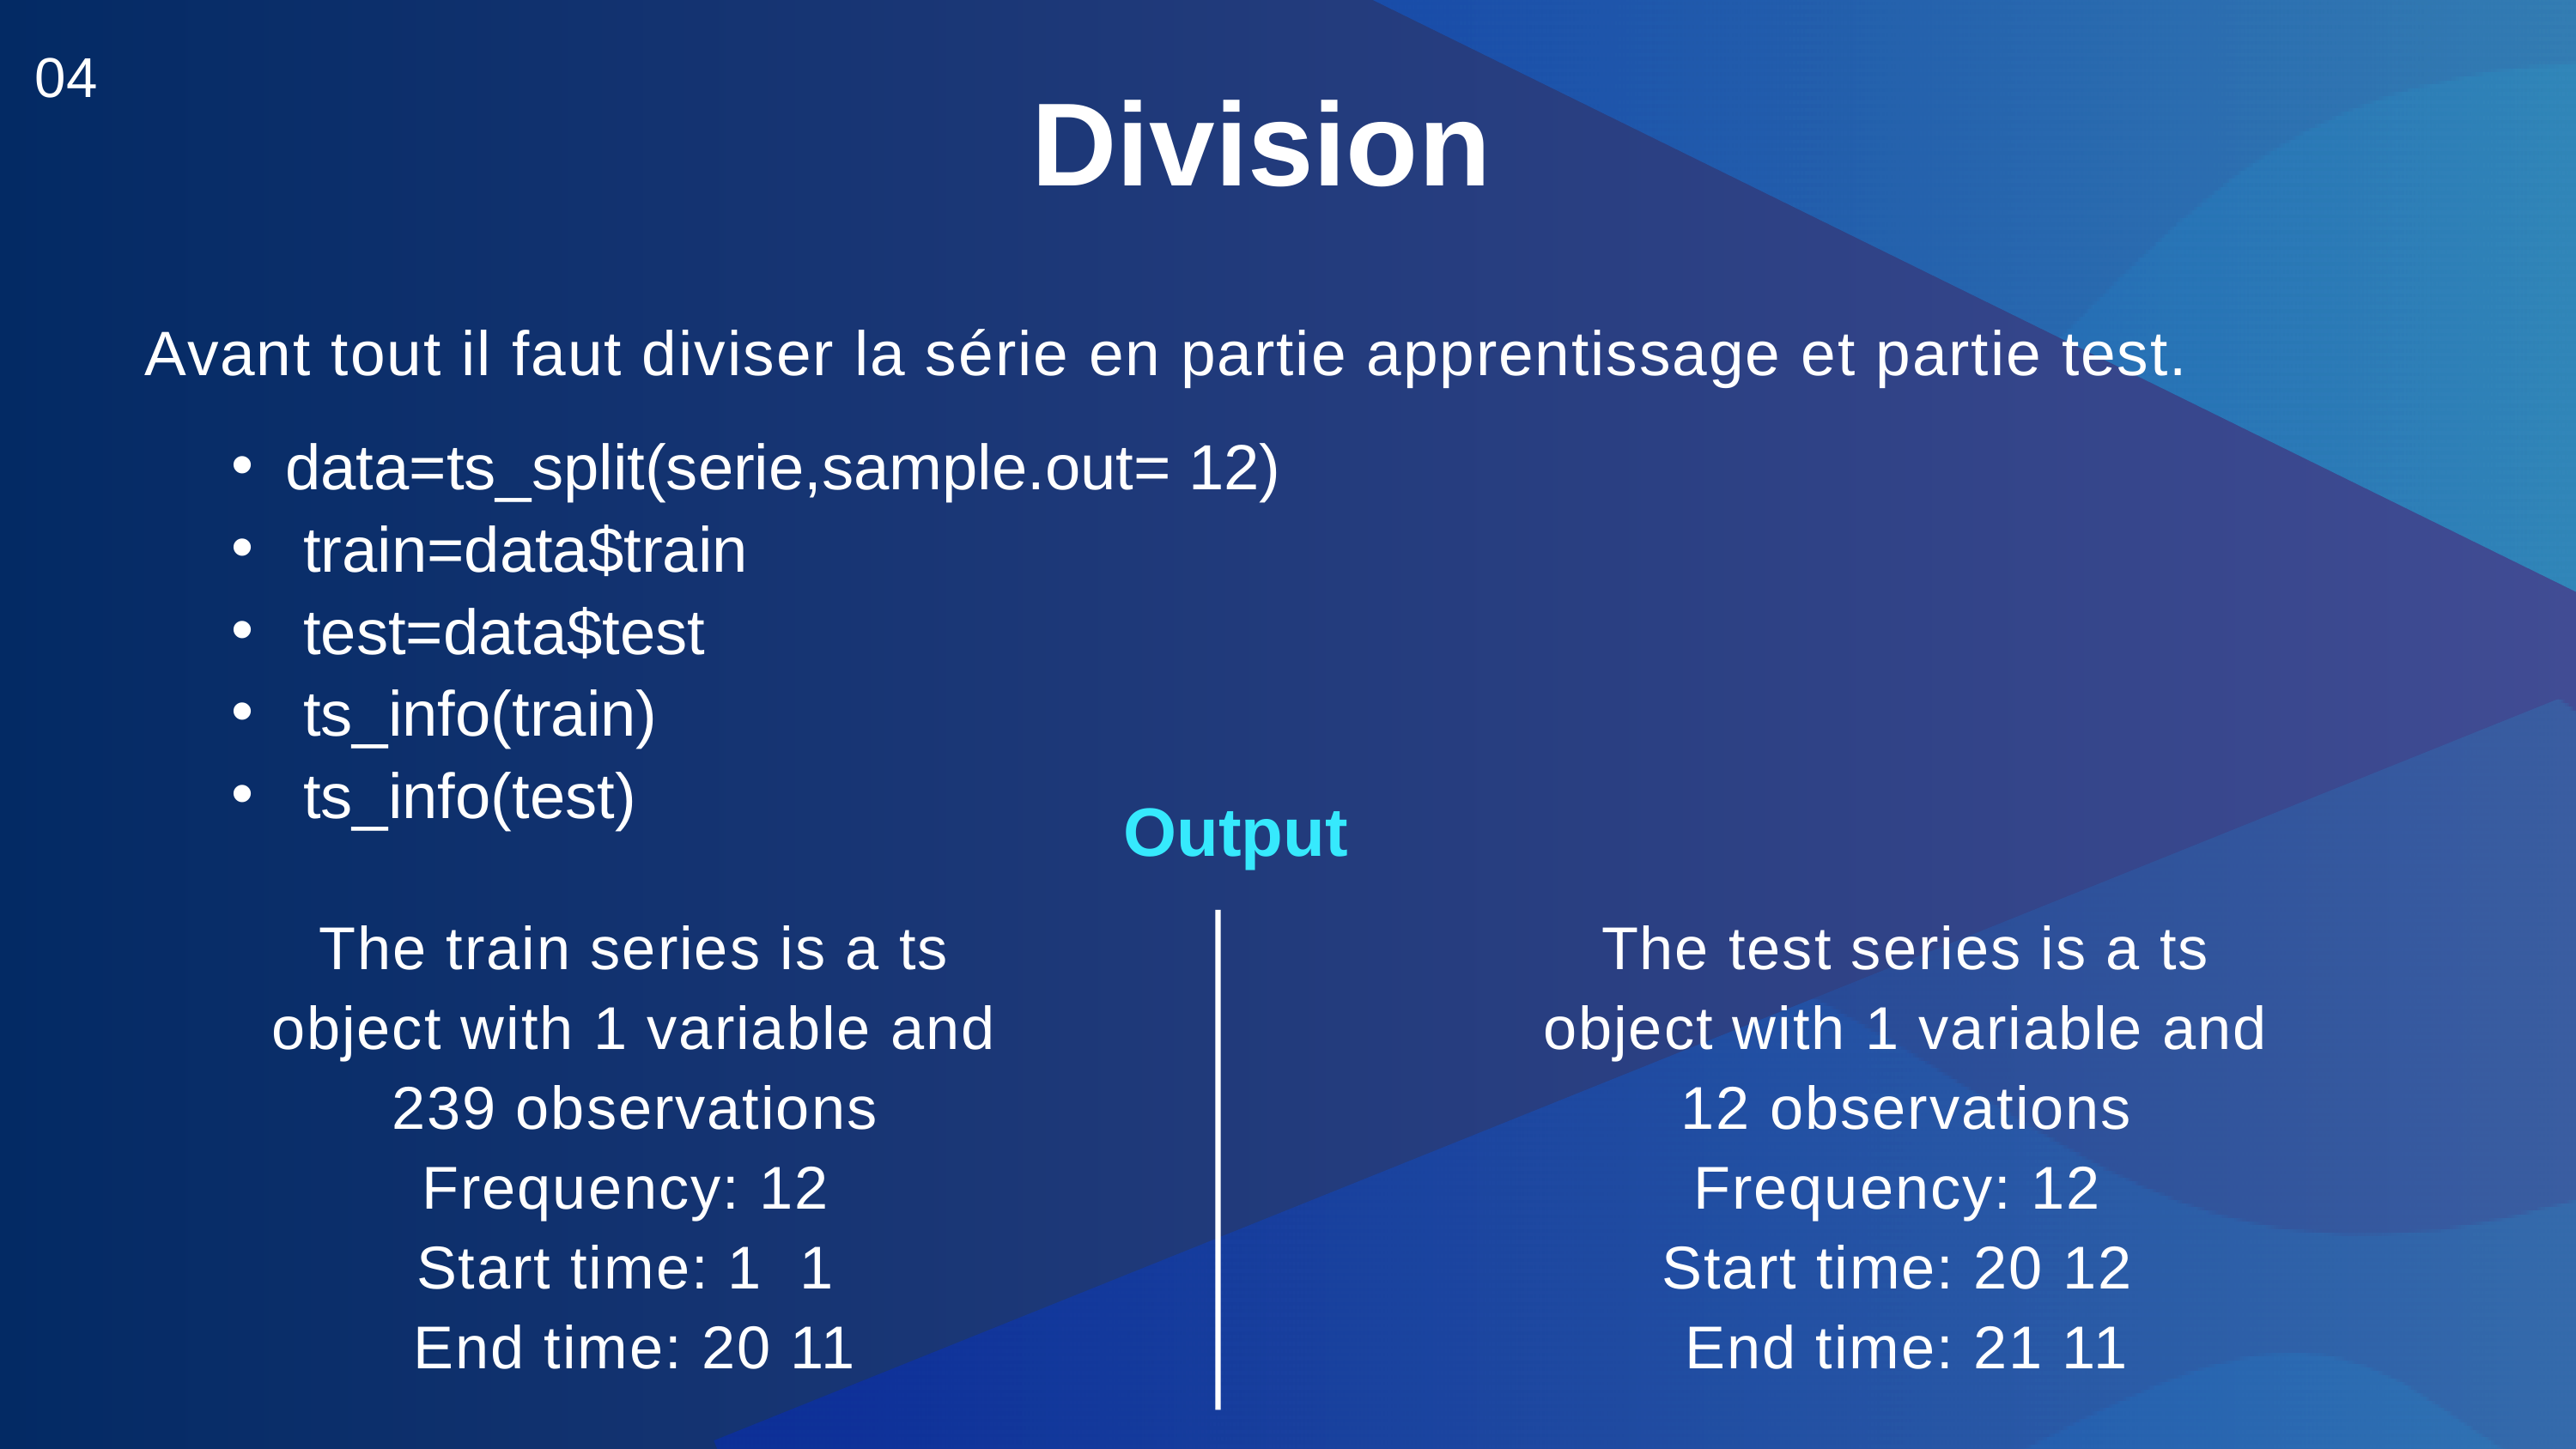

04
Division
Avant tout il faut diviser la série en partie apprentissage et partie test.
data=ts_split(serie,sample.out= 12)
 train=data$train
 test=data$test
 ts_info(train)
 ts_info(test)
Output
The train series is a ts object with 1 variable and 239 observations
Frequency: 12
Start time: 1  1
End time: 20 11
The test series is a ts object with 1 variable and 12 observations
Frequency: 12
Start time: 20 12
End time: 21 11